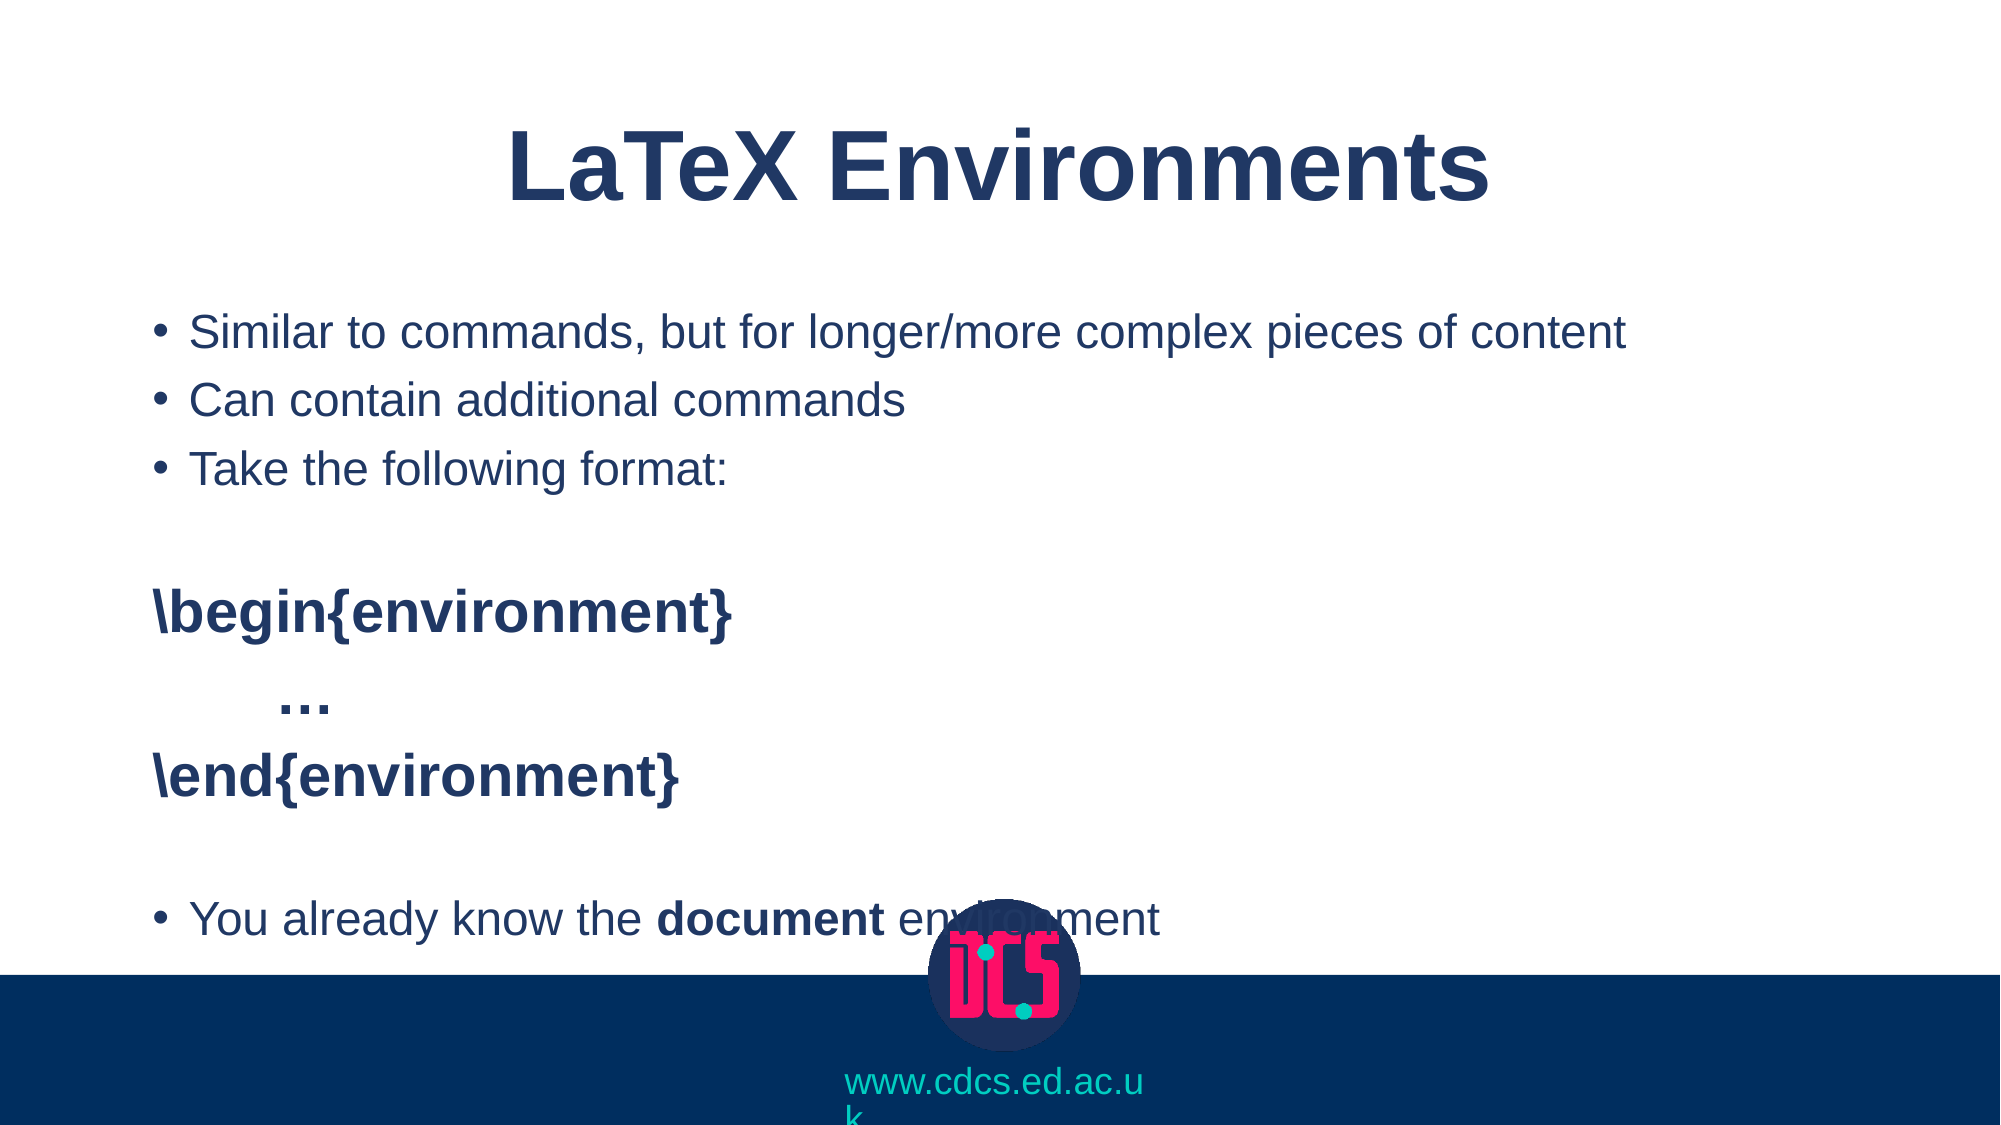

# LaTeX Environments
Similar to commands, but for longer/more complex pieces of content
Can contain additional commands
Take the following format:

\begin{environment}
	…
\end{environment}

You already know the document environment